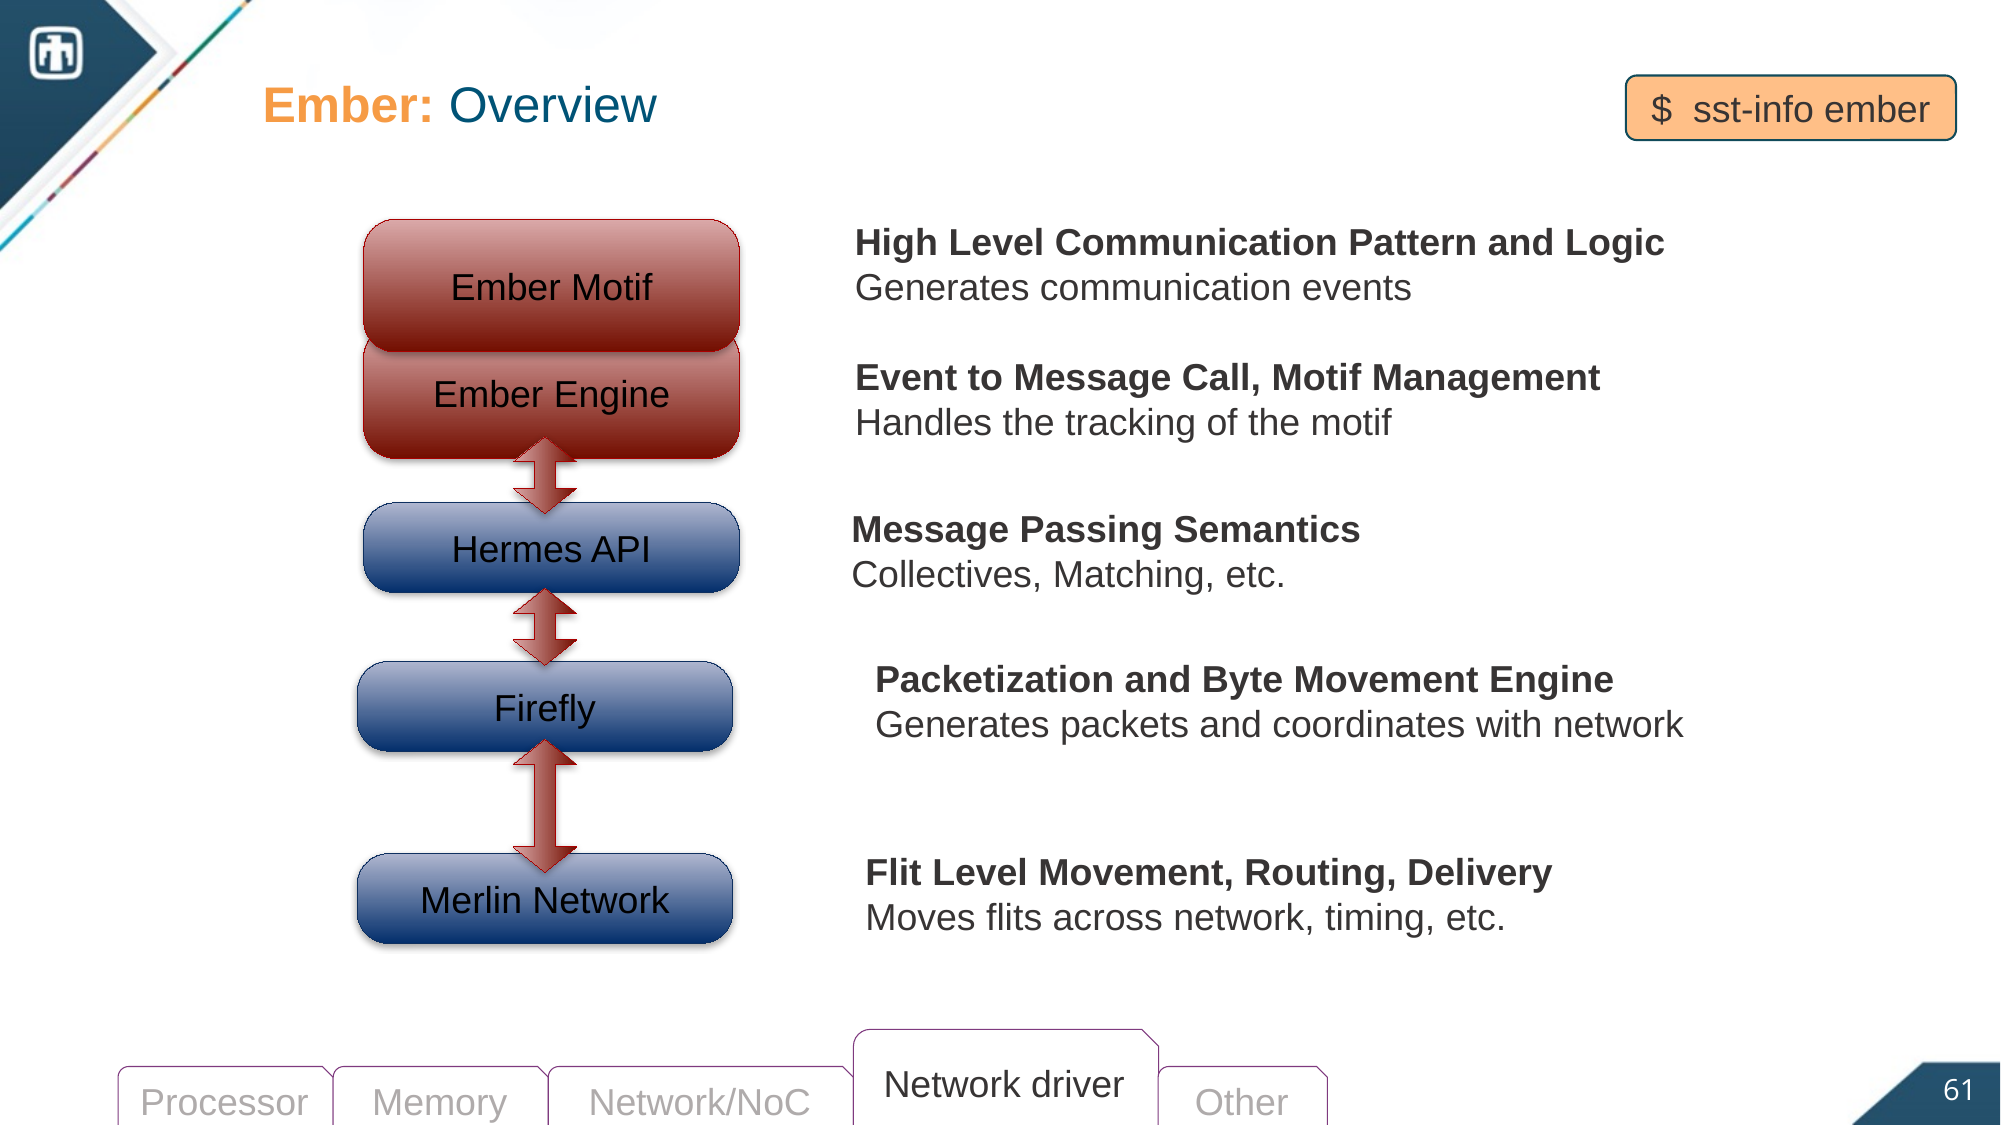

# Ember: Overview
$  sst-info ember
High Level Communication Pattern and Logic
Generates communication events
Ember Motif
Ember Engine
User
Binary
Event to Message Call, Motif Management
Handles the tracking of the motif

Message Passing Semantics
Collectives, Matching, etc.
Hermes API

Packetization and Byte Movement Engine
Generates packets and coordinates with network
Firefly

Flit Level Movement, Routing, Delivery
Moves flits across network, timing, etc.
Merlin Network
Network driver
61
Processor
Memory
Network/NoC
Other